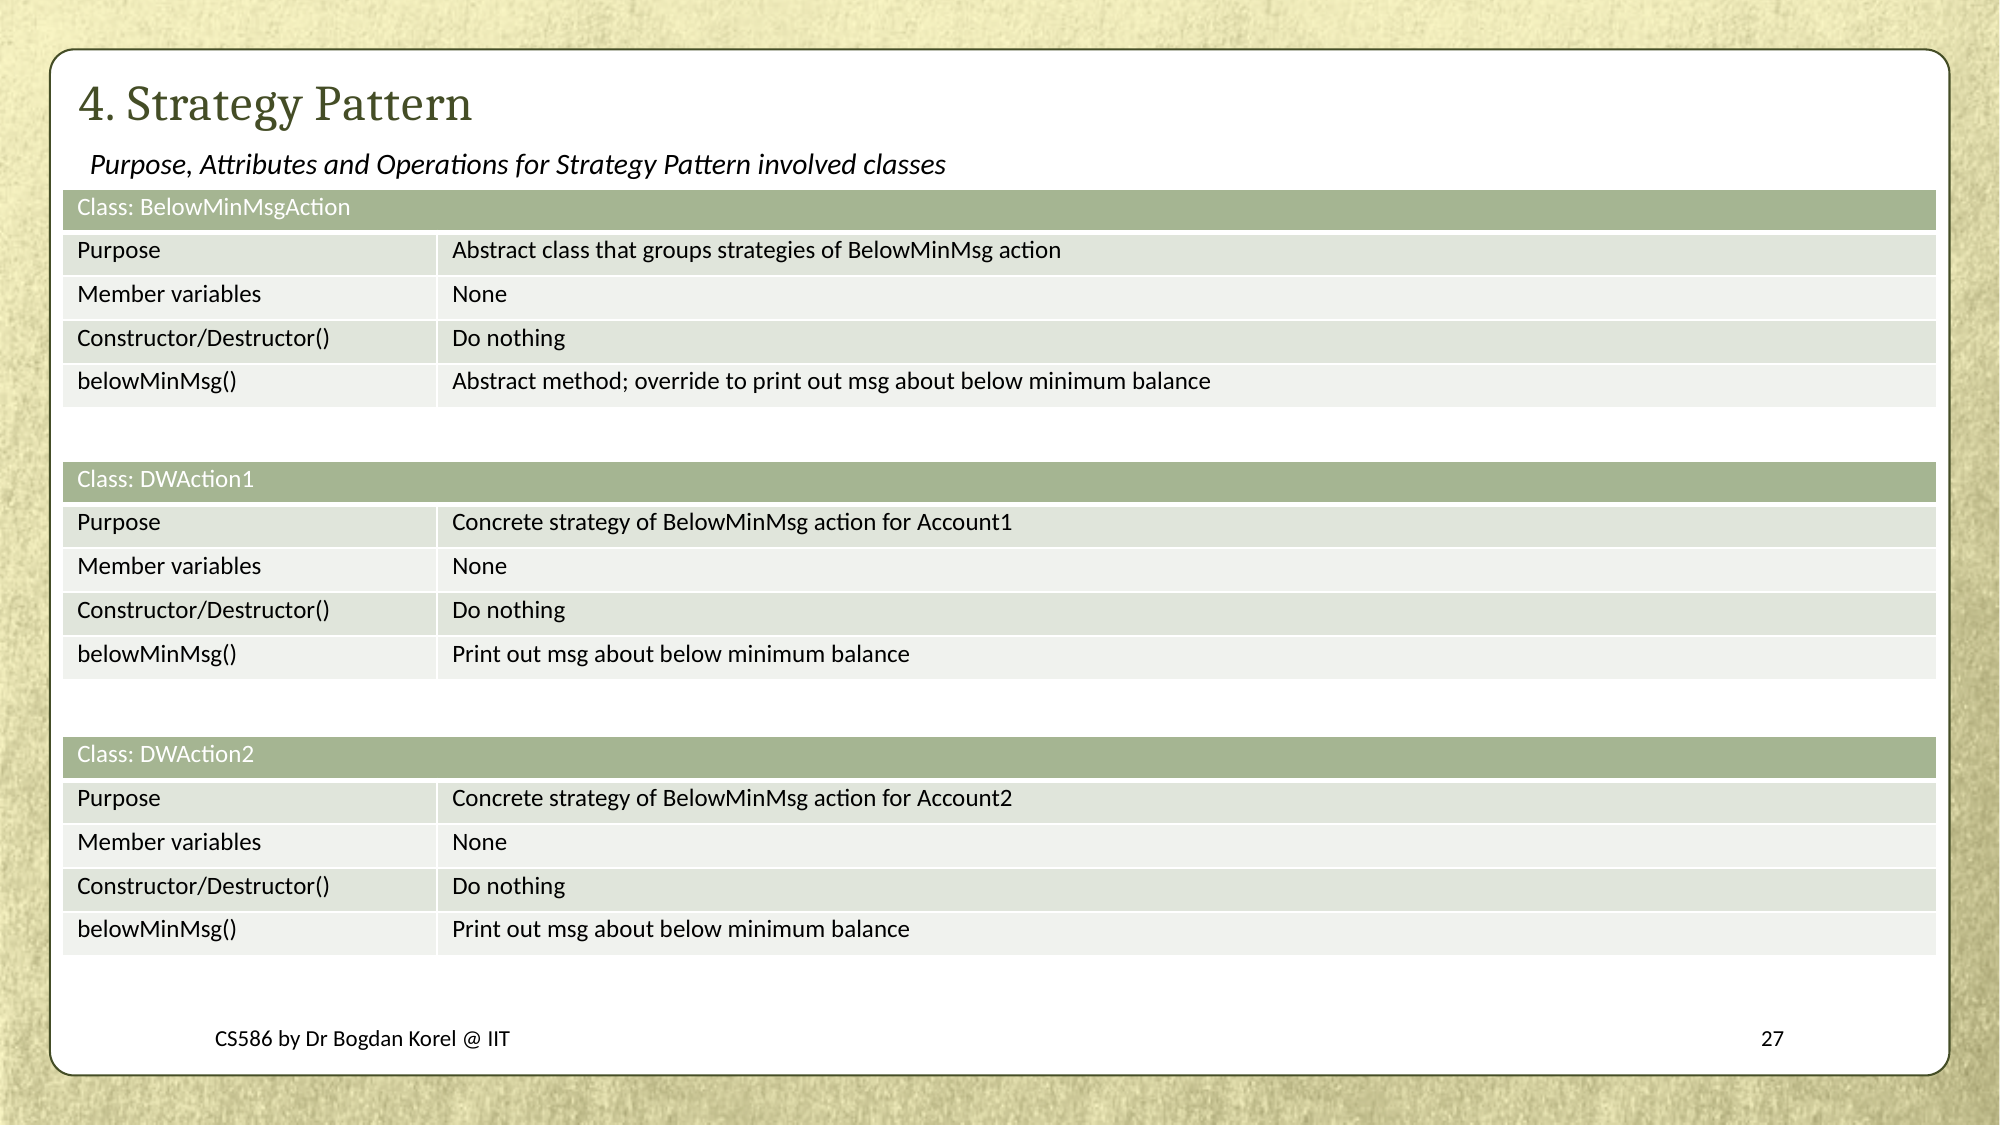

# 4. Strategy Pattern
Purpose, Attributes and Operations for Strategy Pattern involved classes

| Class: BelowMinMsgAction |  |
| --- | --- |
| Purpose | Abstract class that groups strategies of BelowMinMsg action |
| Member variables | None |
| Constructor/Destructor() | Do nothing |
| belowMinMsg() | Abstract method; override to print out msg about below minimum balance |
| Class: DWAction1 |  |
| --- | --- |
| Purpose | Concrete strategy of BelowMinMsg action for Account1 |
| Member variables | None |
| Constructor/Destructor() | Do nothing |
| belowMinMsg() | Print out msg about below minimum balance |
| Class: DWAction2 |  |
| --- | --- |
| Purpose | Concrete strategy of BelowMinMsg action for Account2 |
| Member variables | None |
| Constructor/Destructor() | Do nothing |
| belowMinMsg() | Print out msg about below minimum balance |
CS586 by Dr Bogdan Korel @ IIT
27